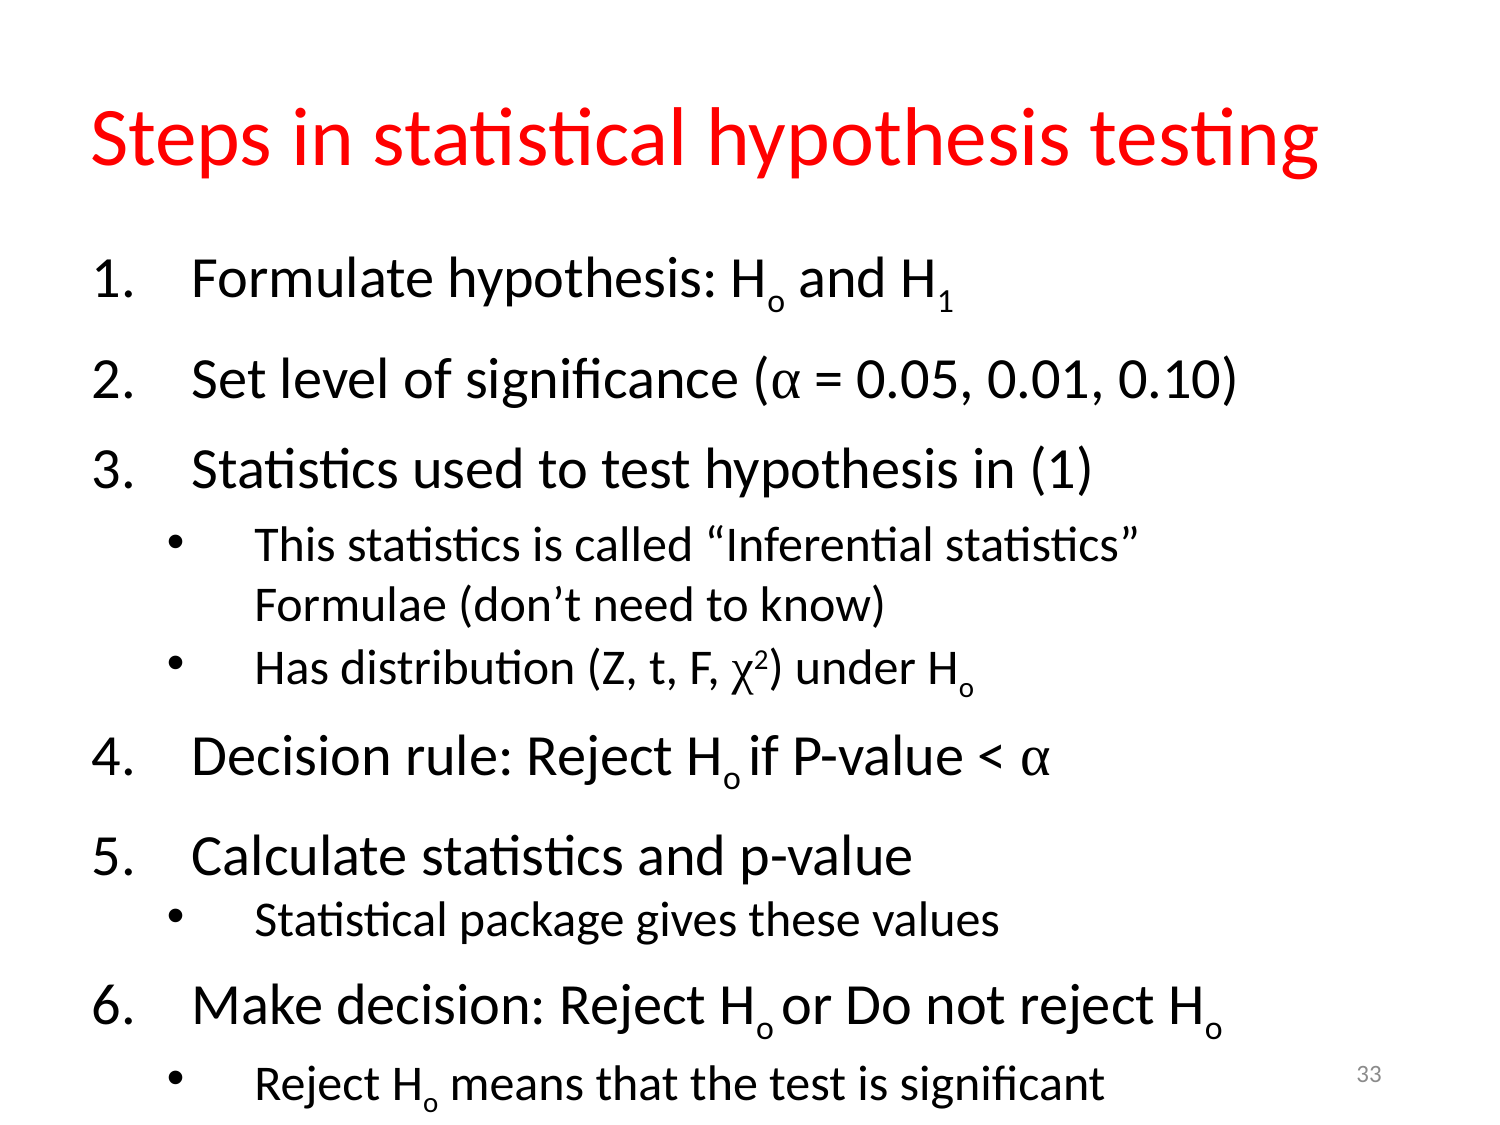

# Steps in statistical hypothesis testing
Formulate hypothesis: Ho and H1
Set level of significance (α = 0.05, 0.01, 0.10)
Statistics used to test hypothesis in (1)
This statistics is called “Inferential statistics”
Formulae (don’t need to know)
Has distribution (Z, t, F, χ2) under Ho
Decision rule: Reject Ho if P-value < α
Calculate statistics and p-value
Statistical package gives these values
Make decision: Reject Ho or Do not reject Ho
Reject Ho means that the test is significant
33